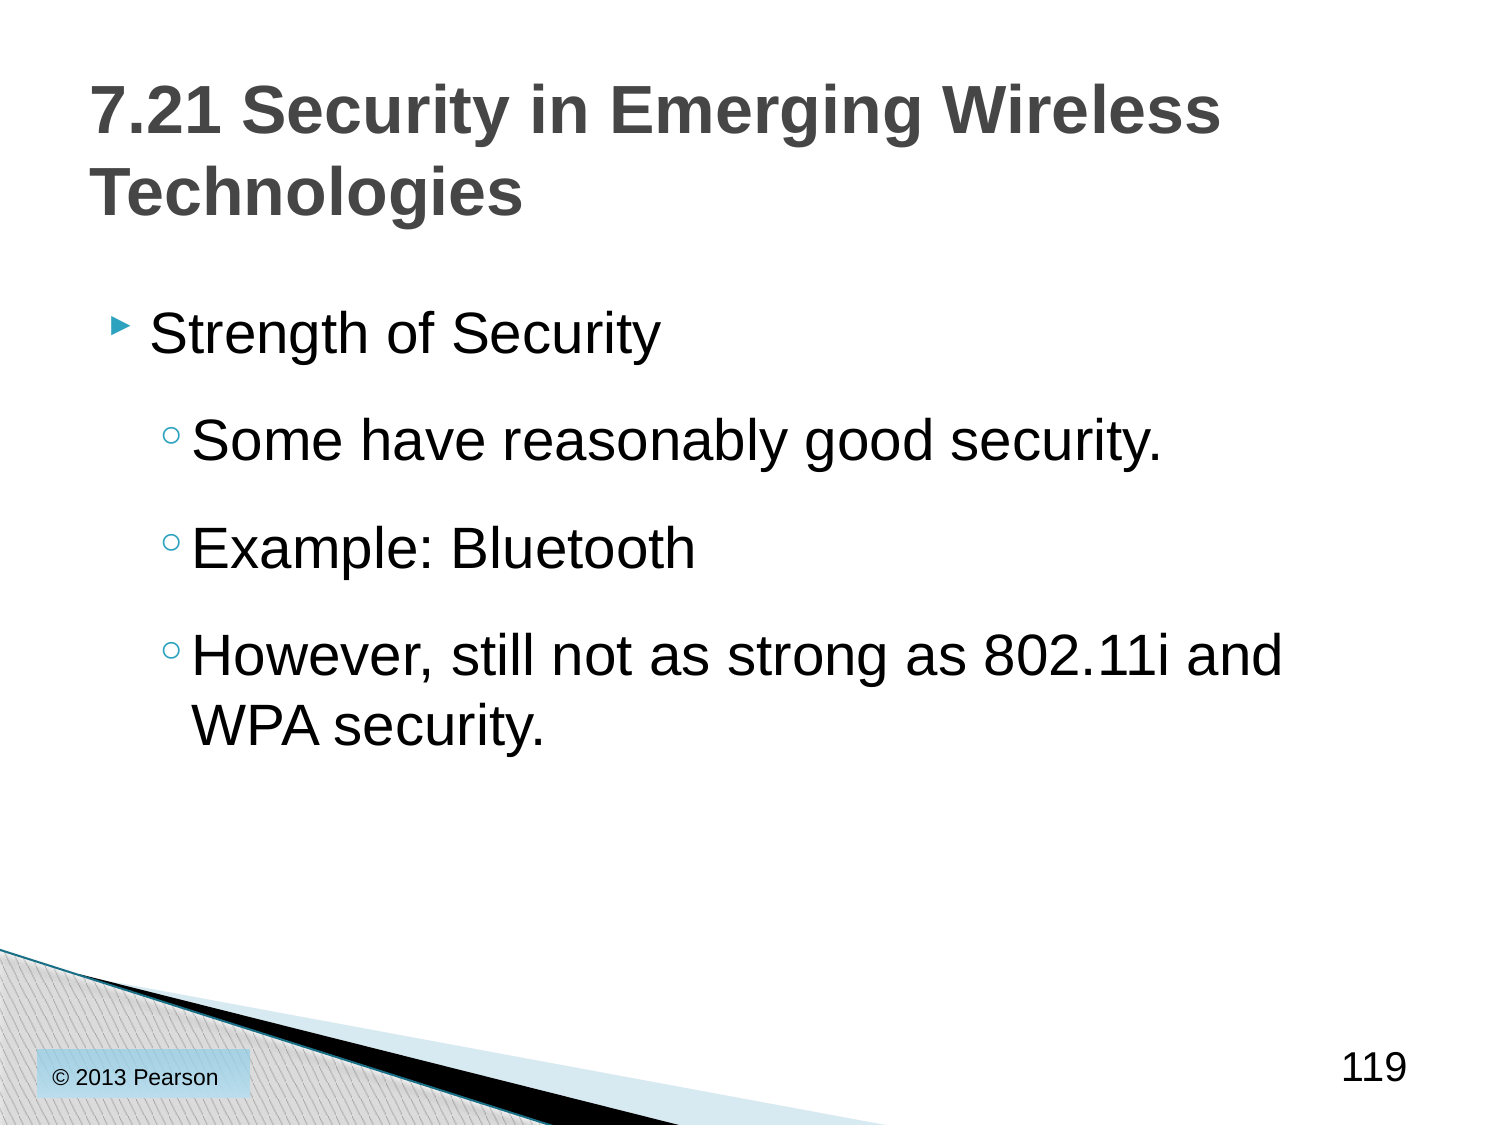

# 7.21 Security in Emerging Wireless Technologies
Strength of Security
Some have reasonably good security.
Example: Bluetooth
However, still not as strong as 802.11i and WPA security.
119
© 2013 Pearson